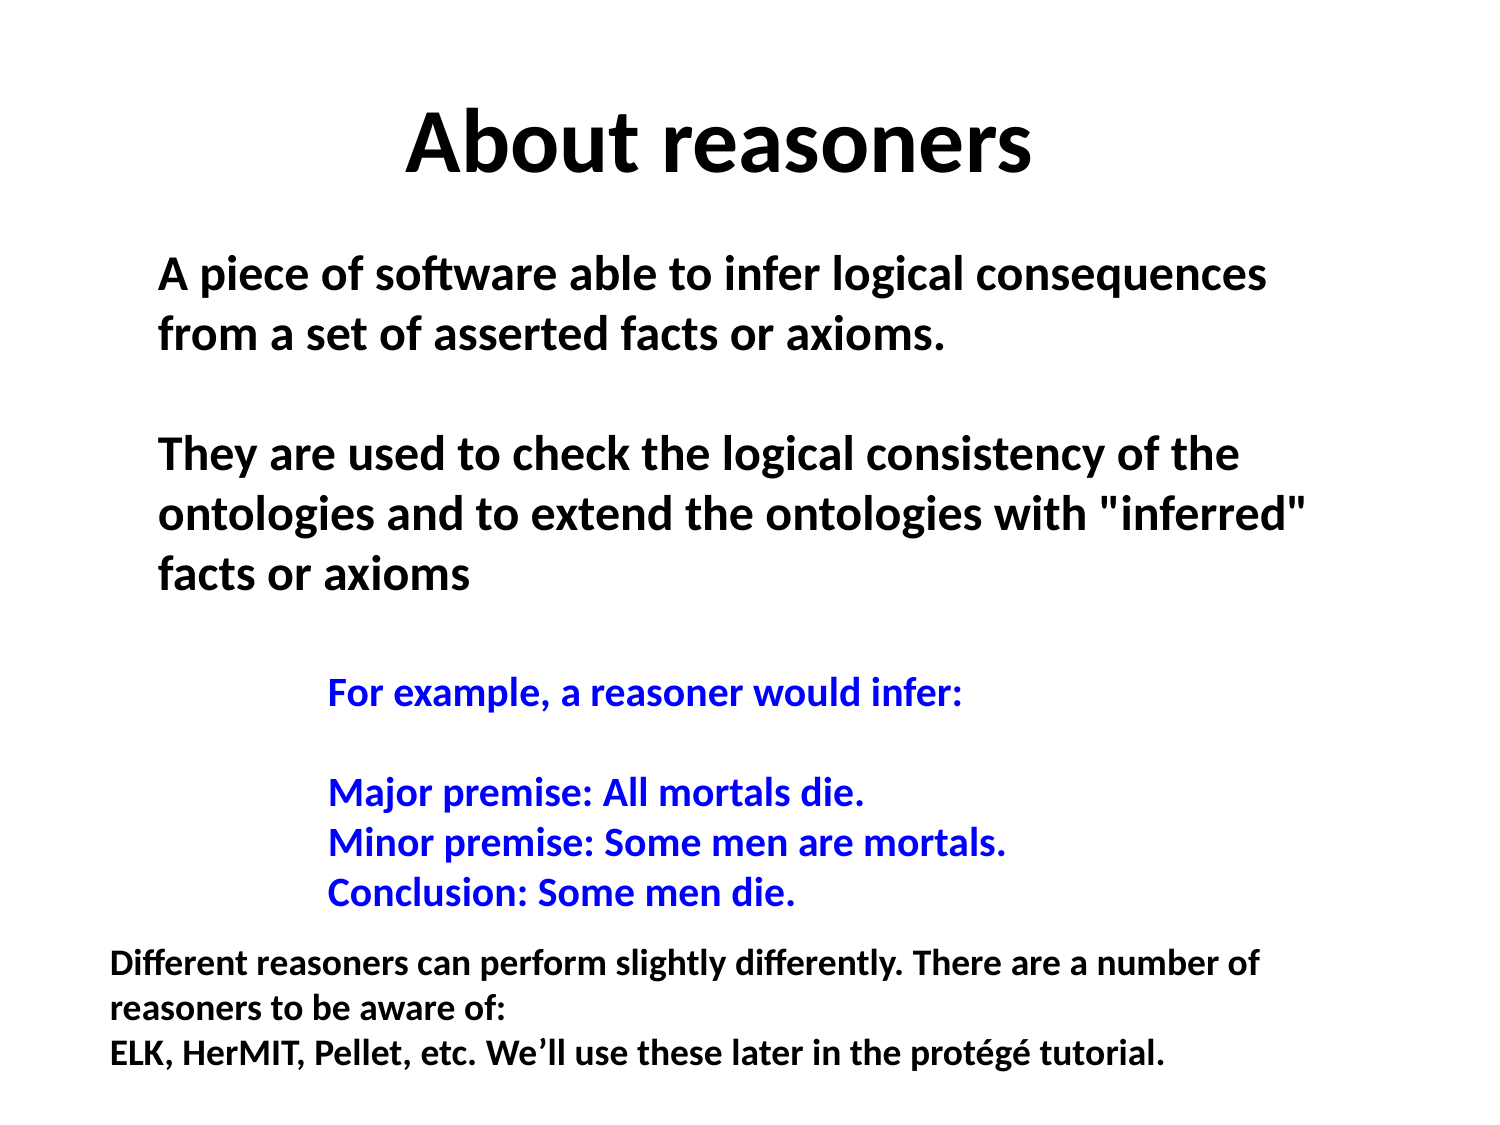

# About reasoners
A piece of software able to infer logical consequences from a set of asserted facts or axioms.

They are used to check the logical consistency of the ontologies and to extend the ontologies with "inferred" facts or axioms

For example, a reasoner would infer:

Major premise: All mortals die.
Minor premise: Some men are mortals.
Conclusion: Some men die.
Different reasoners can perform slightly differently. There are a number of reasoners to be aware of:
ELK, HerMIT, Pellet, etc. We’ll use these later in the protégé tutorial.